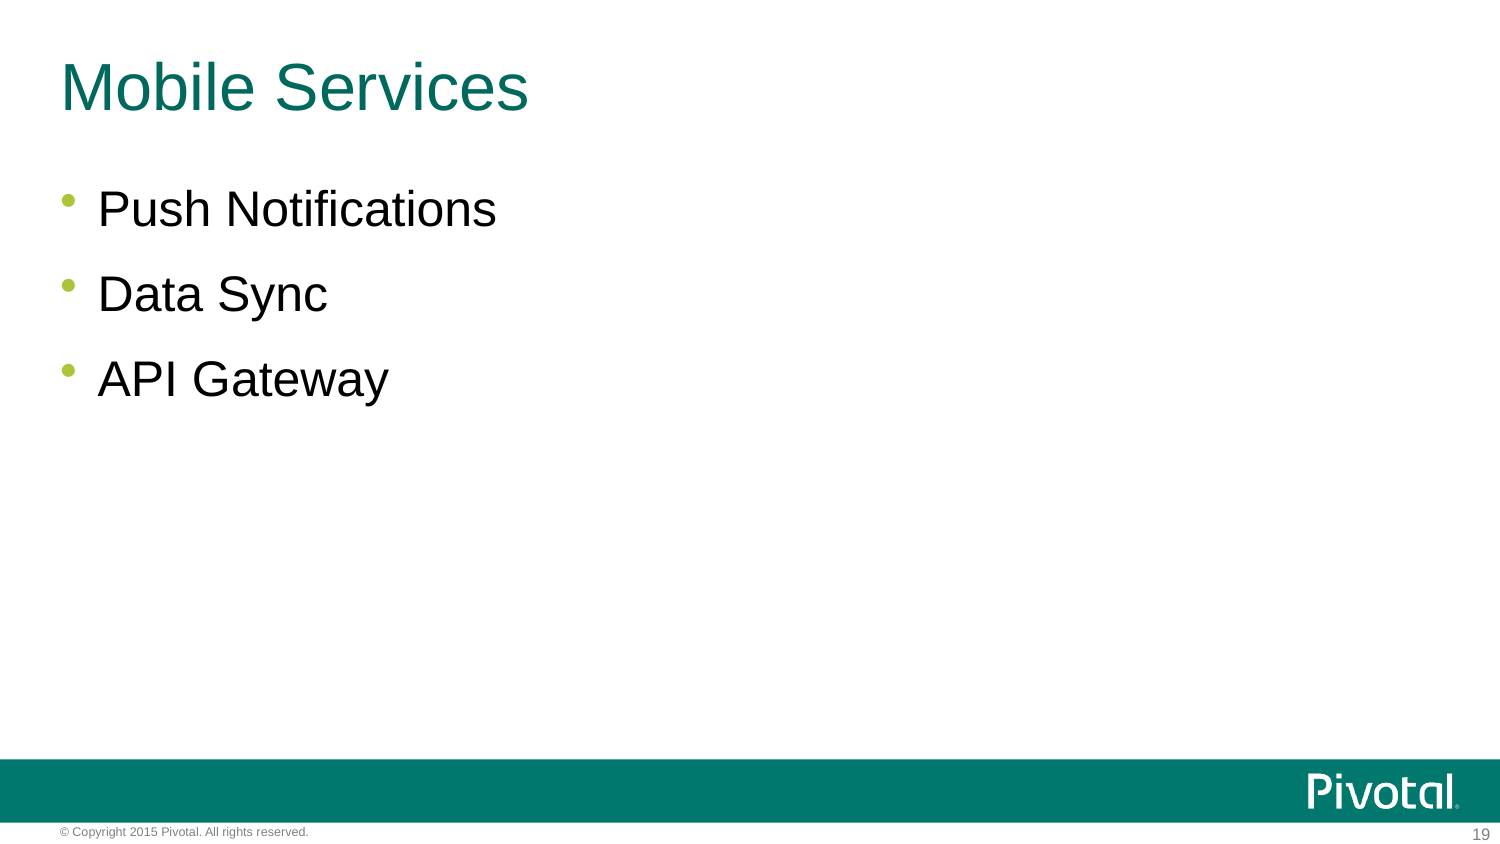

# Mobile Services
Push Notifications
Data Sync
API Gateway